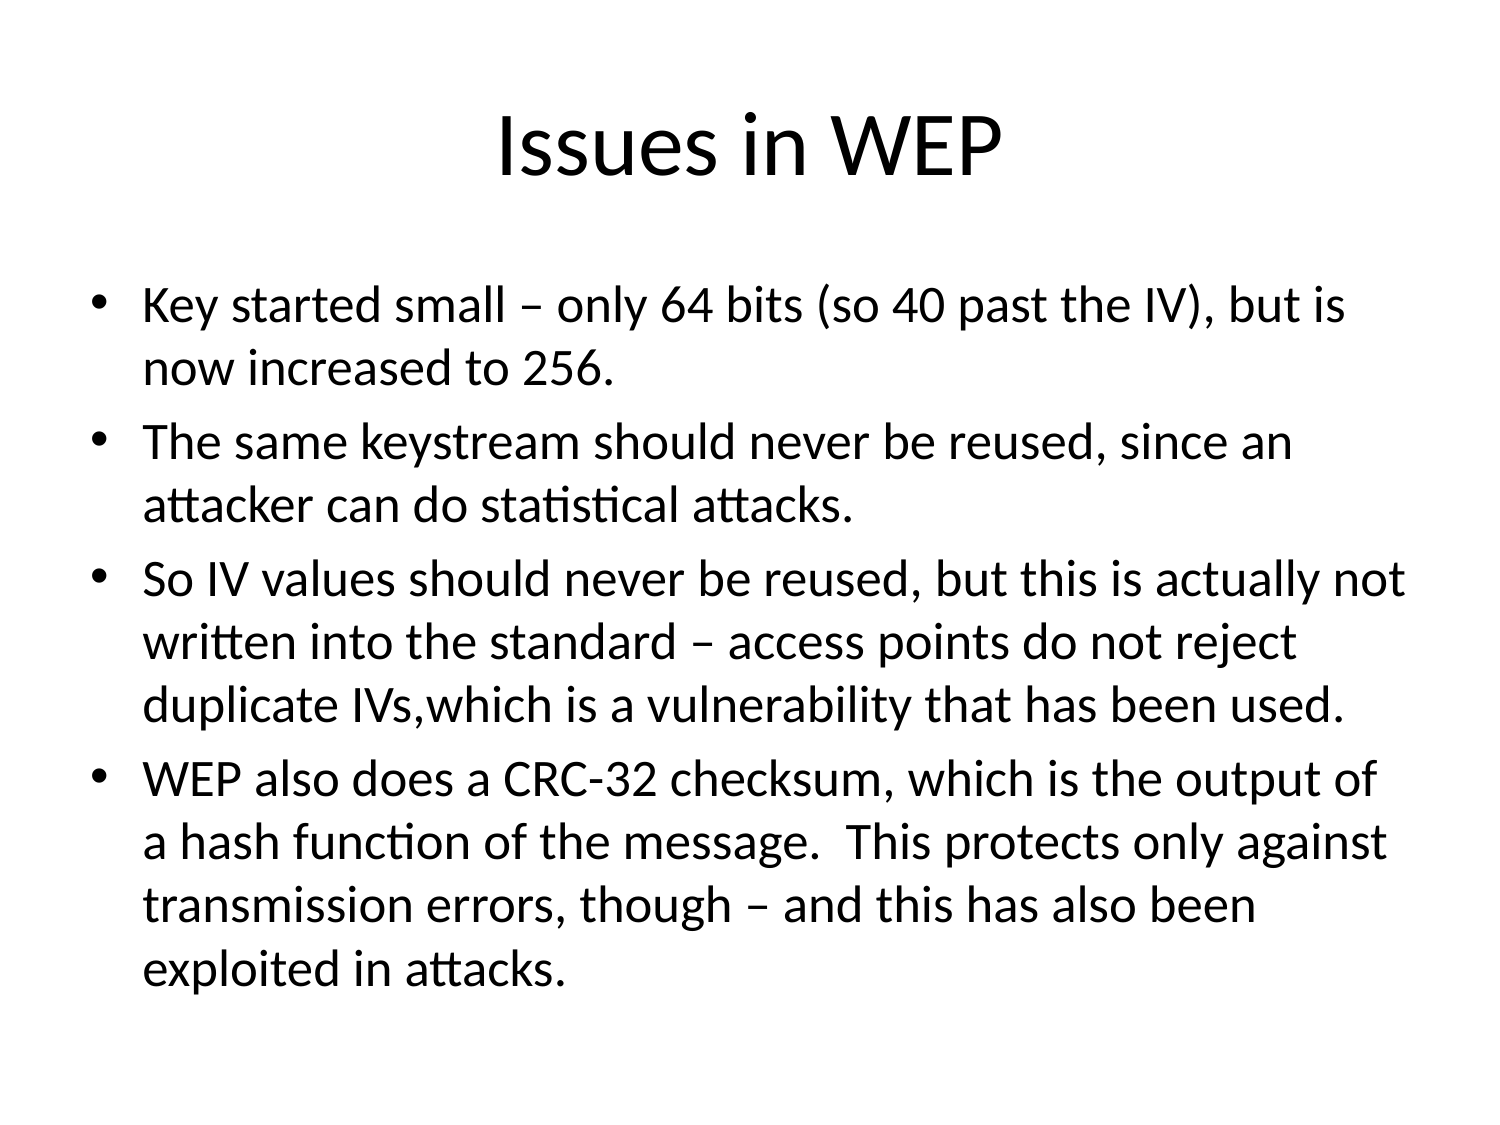

# Issues in WEP
Key started small – only 64 bits (so 40 past the IV), but is now increased to 256.
The same keystream should never be reused, since an attacker can do statistical attacks.
So IV values should never be reused, but this is actually not written into the standard – access points do not reject duplicate IVs,which is a vulnerability that has been used.
WEP also does a CRC-32 checksum, which is the output of a hash function of the message.  This protects only against transmission errors, though – and this has also been exploited in attacks.